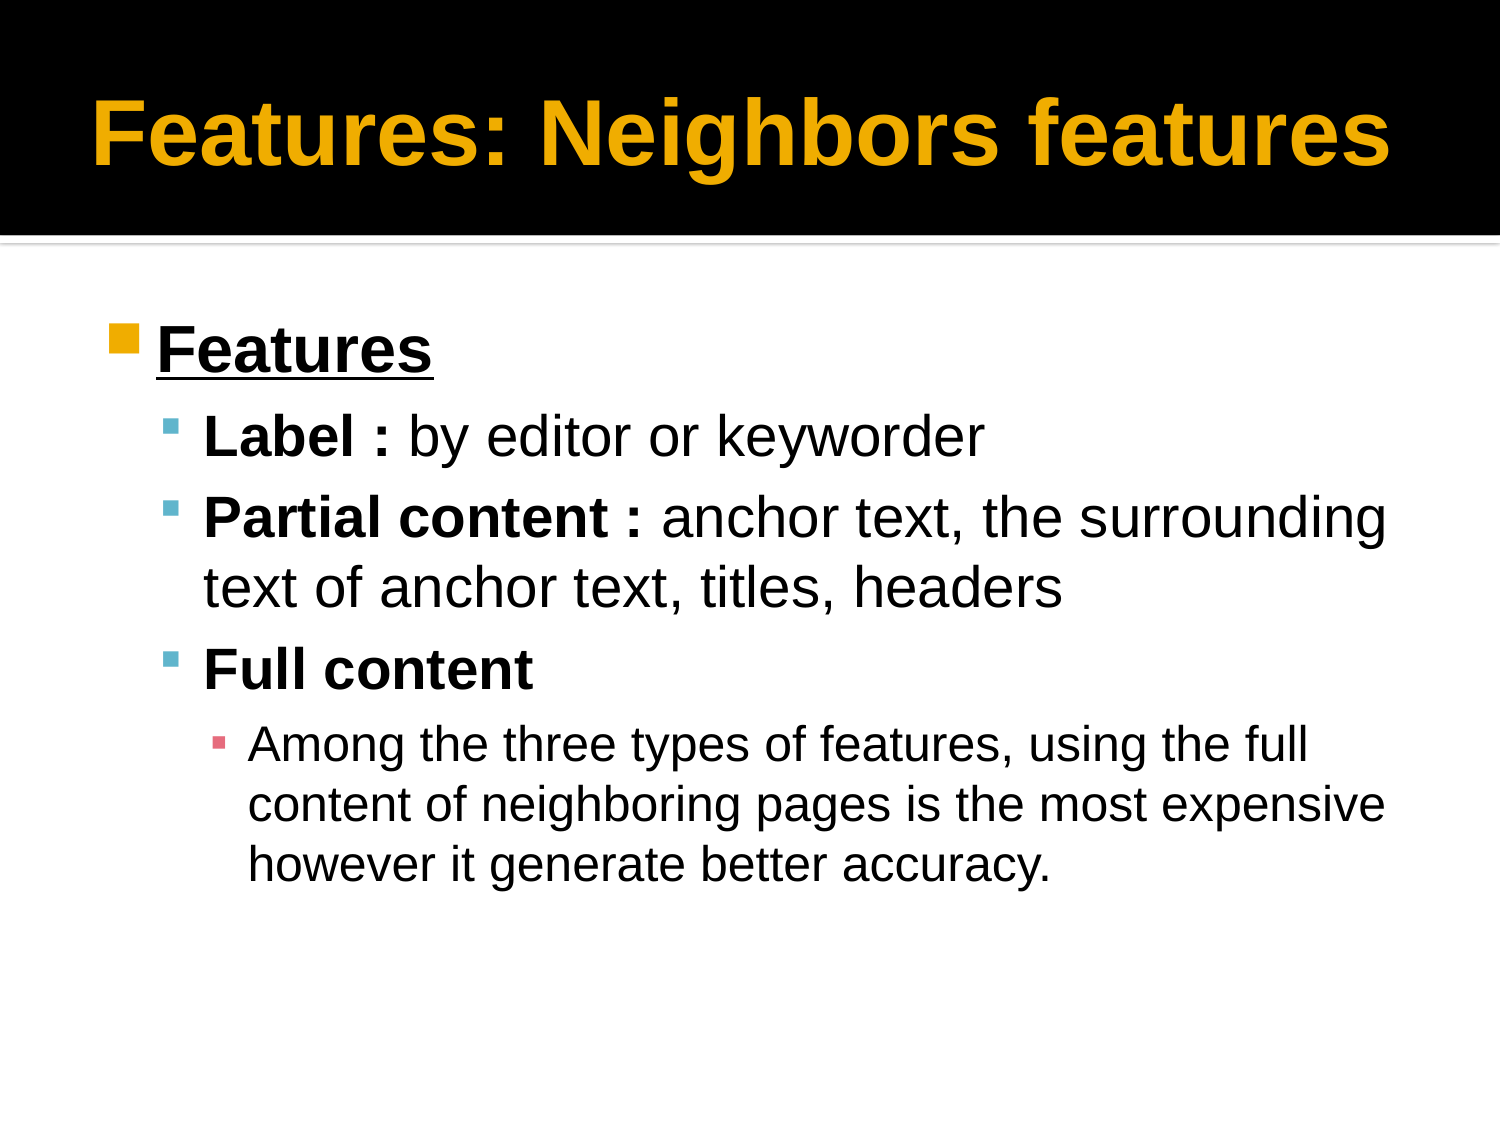

# Features: Neighbors features
Features
Label : by editor or keyworder
Partial content : anchor text, the surrounding text of anchor text, titles, headers
Full content
Among the three types of features, using the full content of neighboring pages is the most expensive however it generate better accuracy.